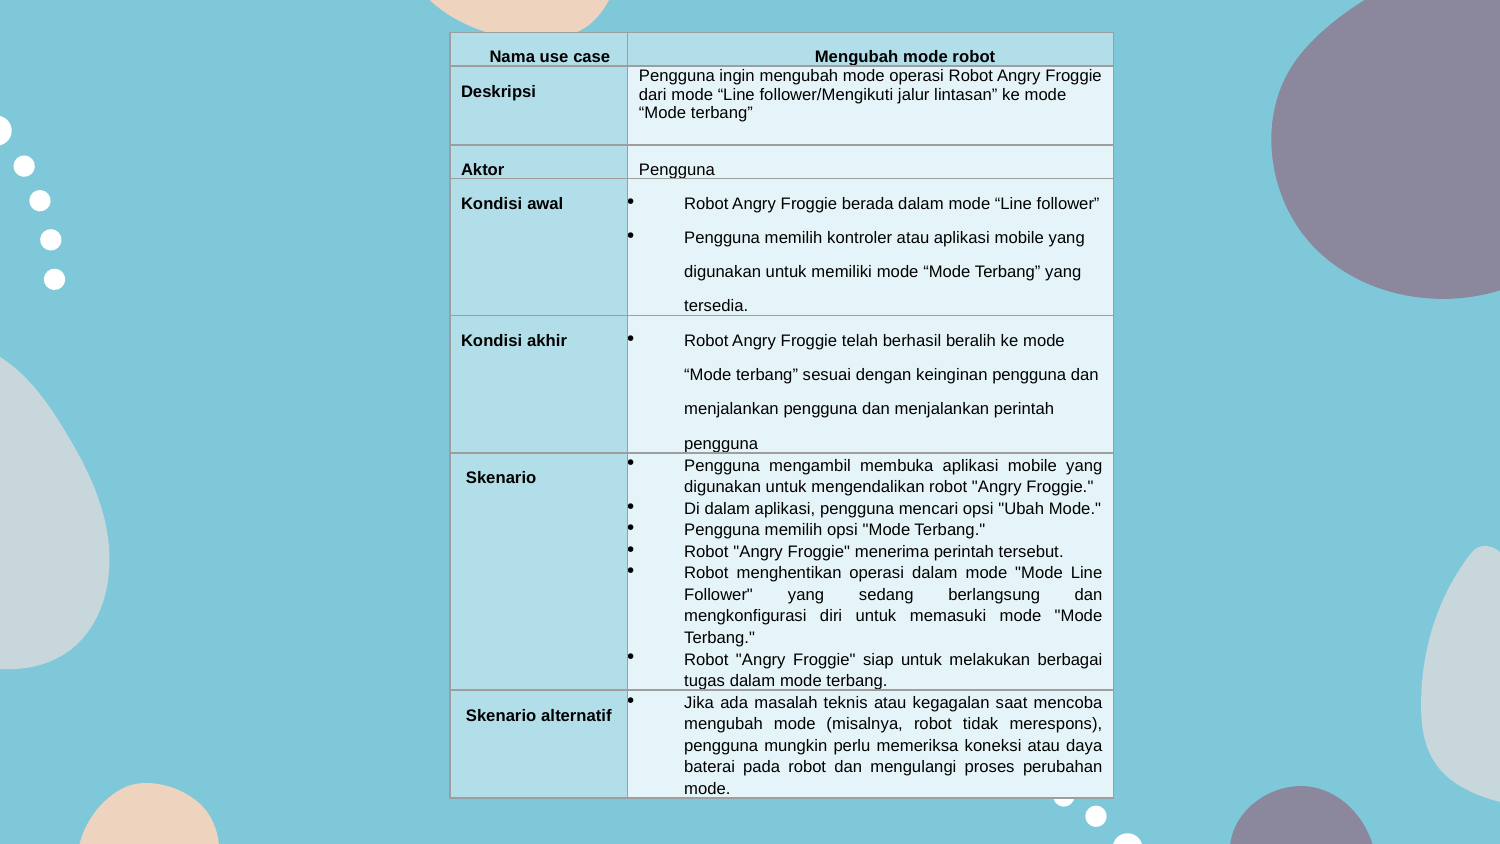

| Nama use case | Mengubah mode robot |
| --- | --- |
| Deskripsi | Pengguna ingin mengubah mode operasi Robot Angry Froggie dari mode “Line follower/Mengikuti jalur lintasan” ke mode “Mode terbang” |
| Aktor | Pengguna |
| Kondisi awal | Robot Angry Froggie berada dalam mode “Line follower” Pengguna memilih kontroler atau aplikasi mobile yang digunakan untuk memiliki mode “Mode Terbang” yang tersedia. |
| Kondisi akhir | Robot Angry Froggie telah berhasil beralih ke mode “Mode terbang” sesuai dengan keinginan pengguna dan menjalankan pengguna dan menjalankan perintah pengguna |
| Skenario | Pengguna mengambil membuka aplikasi mobile yang digunakan untuk mengendalikan robot "Angry Froggie." Di dalam aplikasi, pengguna mencari opsi "Ubah Mode." Pengguna memilih opsi "Mode Terbang." Robot "Angry Froggie" menerima perintah tersebut. Robot menghentikan operasi dalam mode "Mode Line Follower" yang sedang berlangsung dan mengkonfigurasi diri untuk memasuki mode "Mode Terbang." Robot "Angry Froggie" siap untuk melakukan berbagai tugas dalam mode terbang. |
| Skenario alternatif | Jika ada masalah teknis atau kegagalan saat mencoba mengubah mode (misalnya, robot tidak merespons), pengguna mungkin perlu memeriksa koneksi atau daya baterai pada robot dan mengulangi proses perubahan mode. |